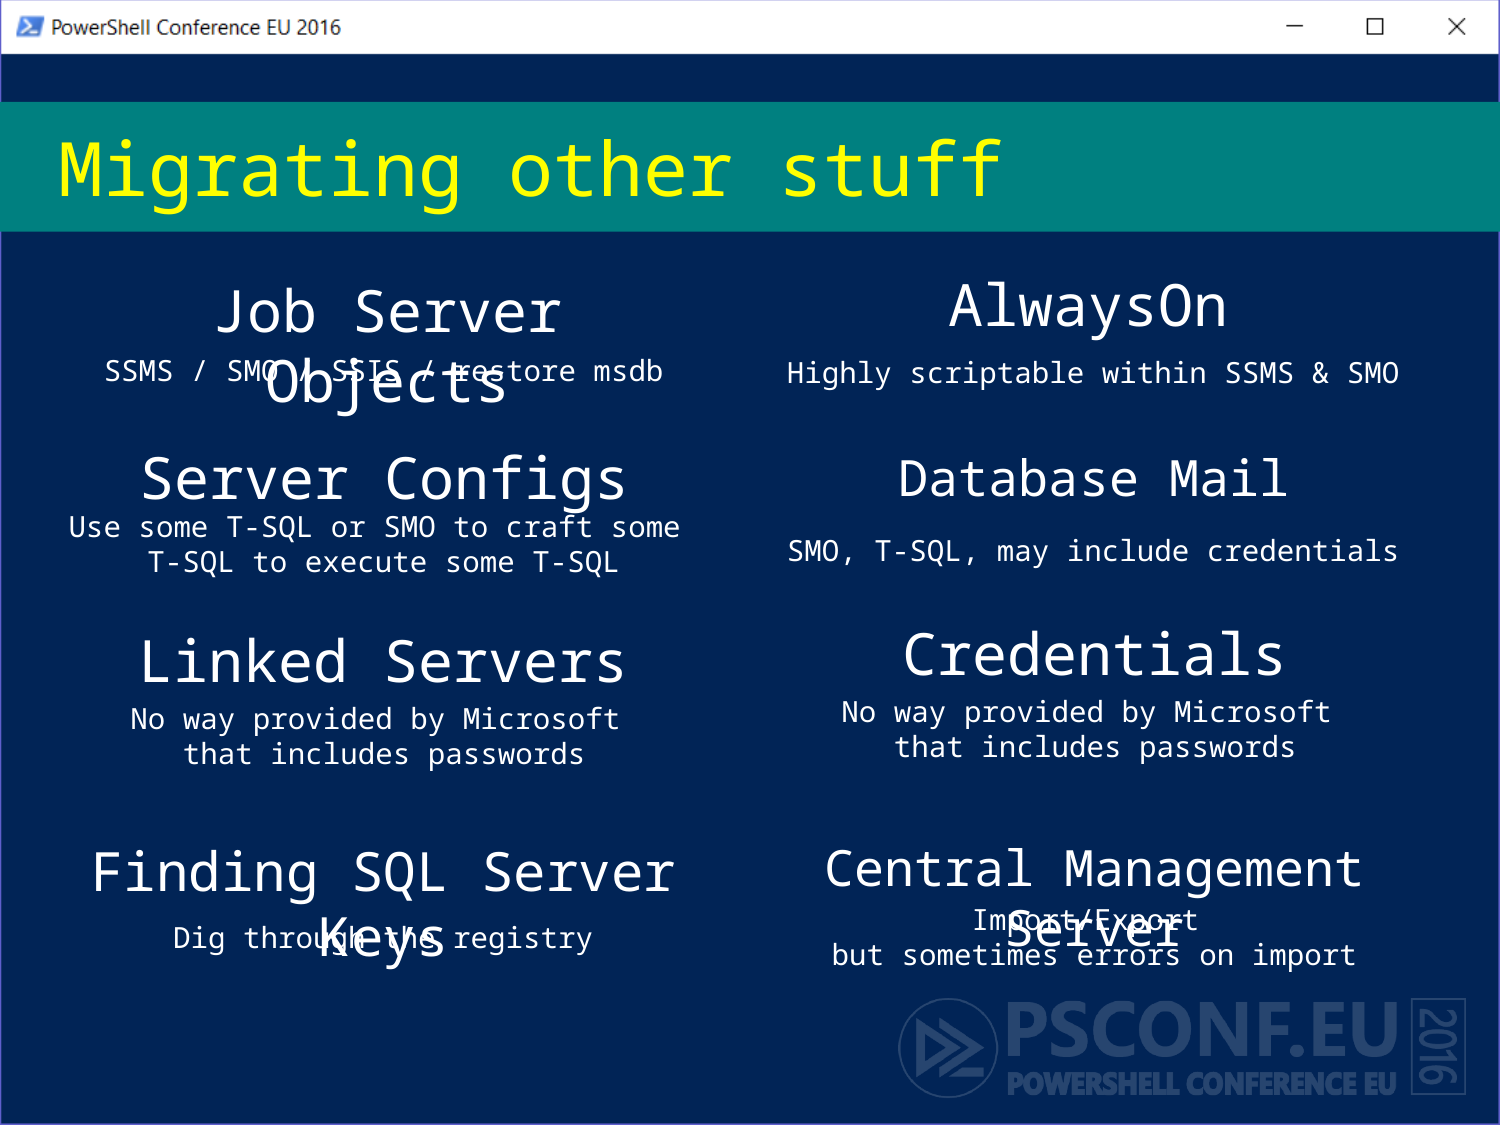

# Migrating other stuff
AlwaysOn
Job Server Objects
SSMS / SMO / SSIS / restore msdb
Highly scriptable within SSMS & SMO

Server Configs
Database Mail
SMO, T-SQL, may include credentials
Use some T-SQL or SMO to craft some
T-SQL to execute some T-SQL
Credentials
Linked Servers

No way provided by Microsoft
that includes passwords
No way provided by Microsoft
that includes passwords

Central Management Server
Import/Export
but sometimes errors on import
Finding SQL Server Keys
Dig through the registry